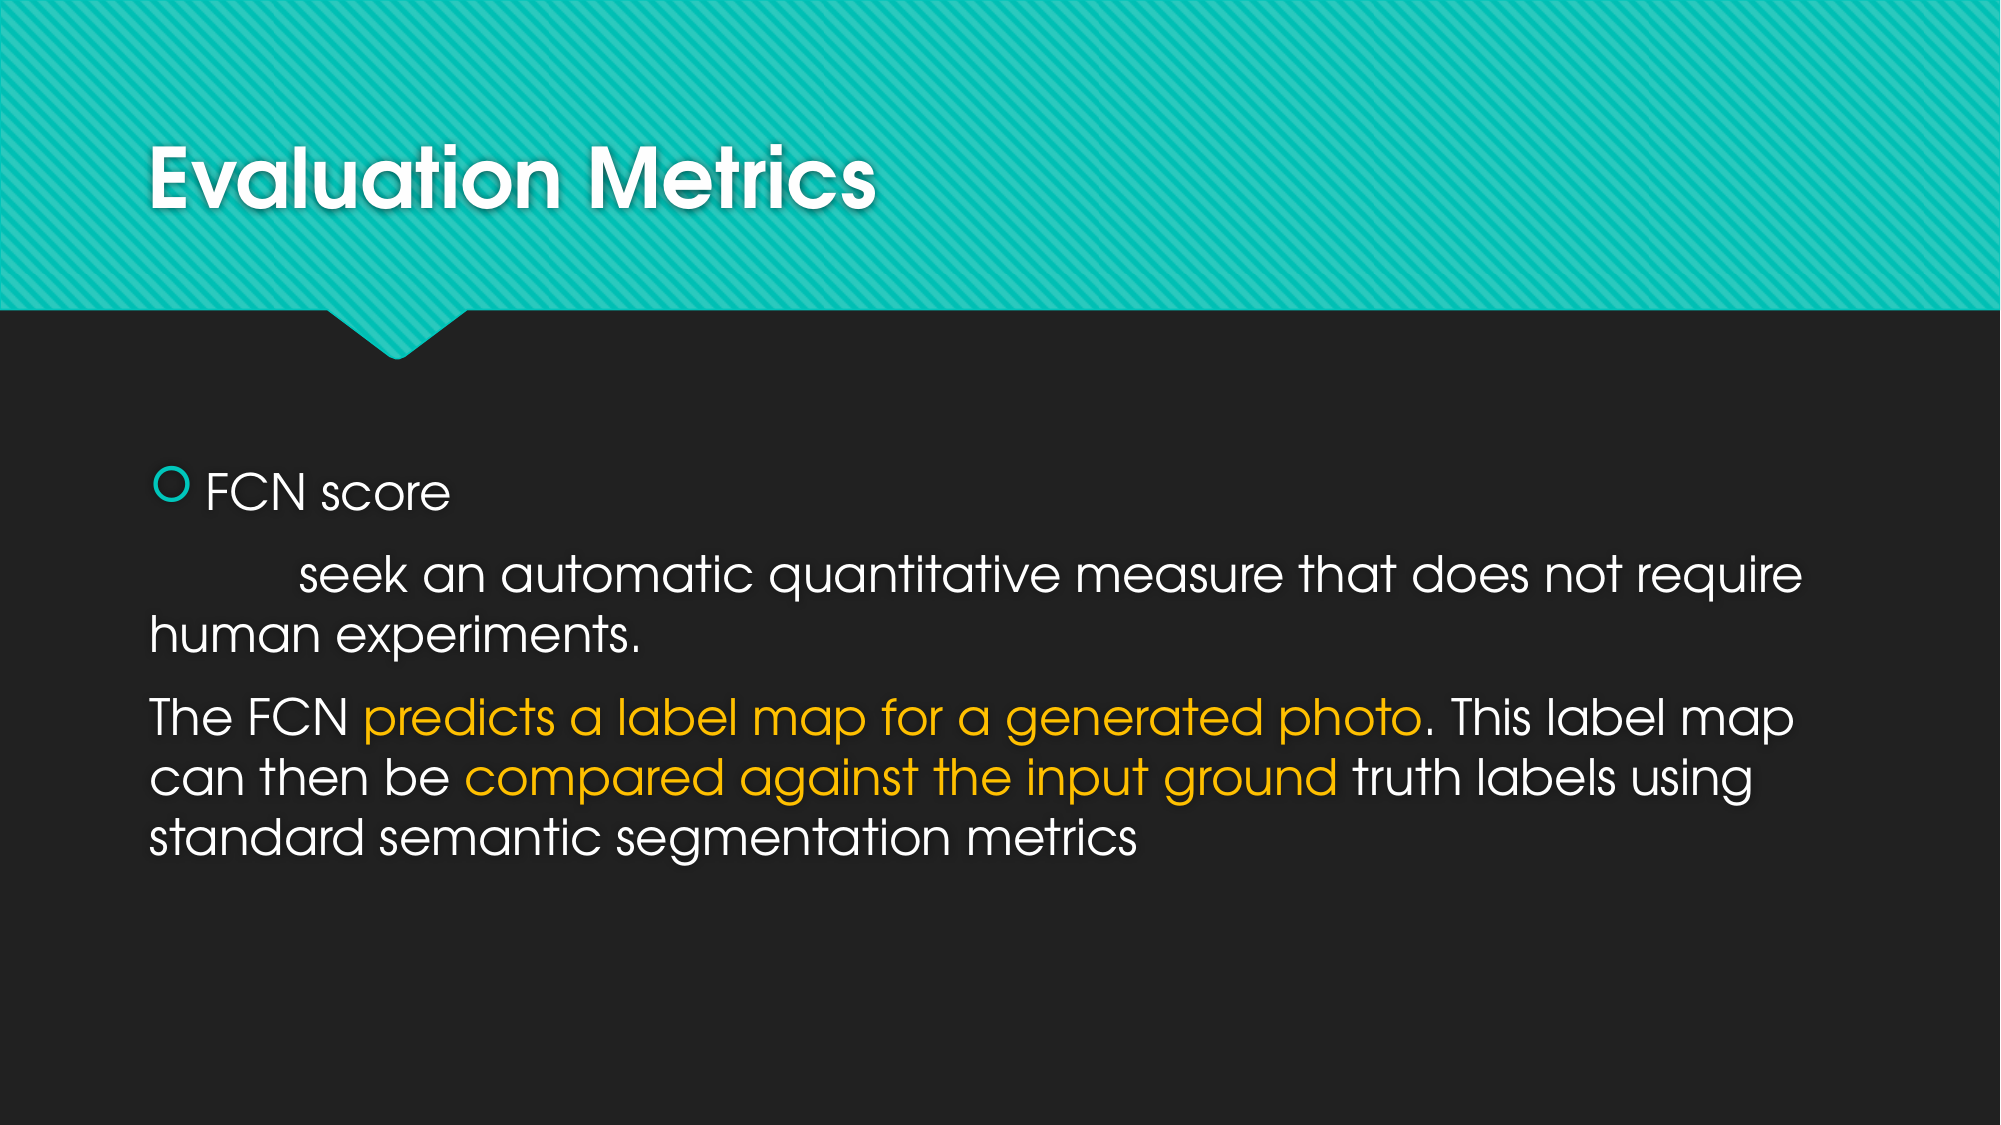

# Evaluation Metrics
FCN score
	seek an automatic quantitative measure that does not require human experiments.
The FCN predicts a label map for a generated photo. This label map can then be compared against the input ground truth labels using standard semantic segmentation metrics